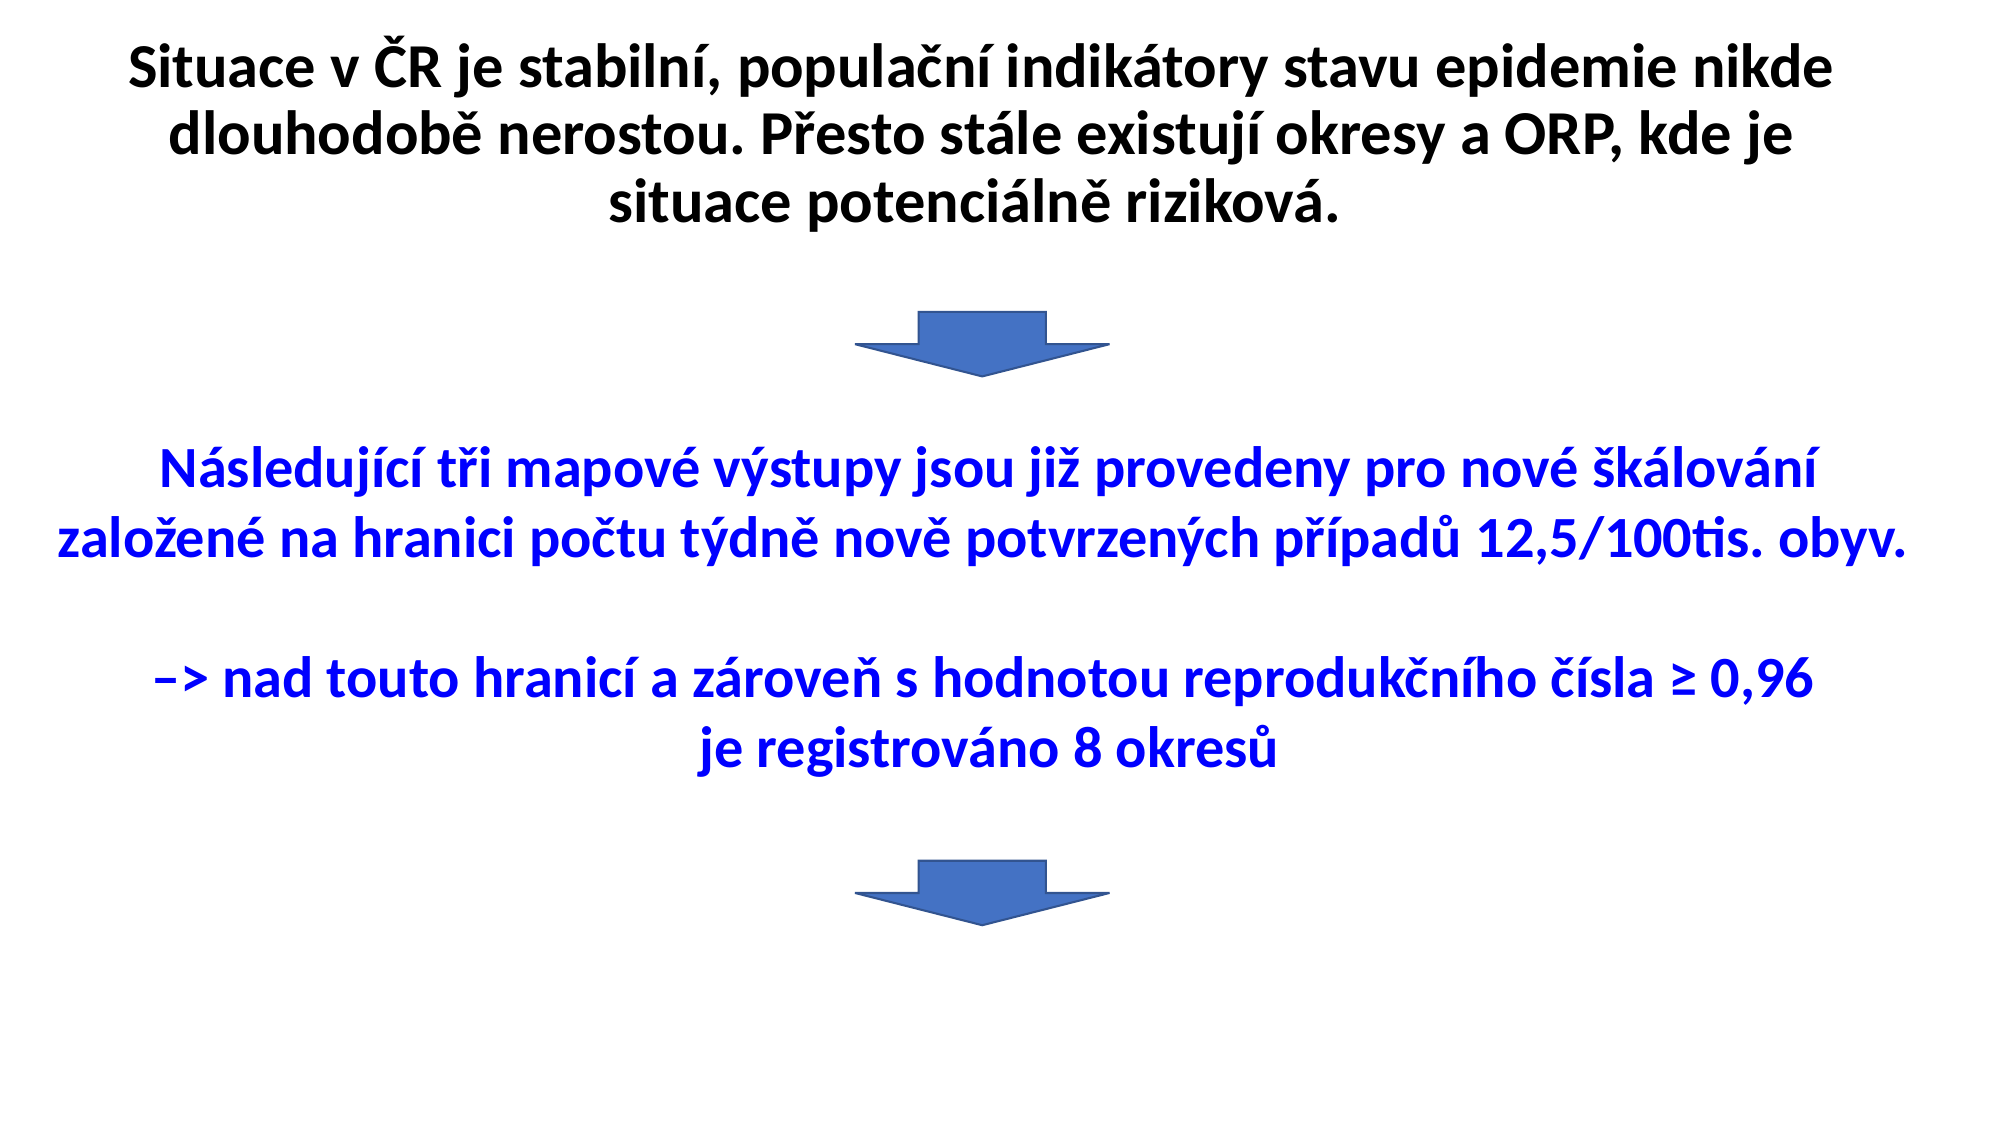

Situace v ČR je stabilní, populační indikátory stavu epidemie nikde dlouhodobě nerostou. Přesto stále existují okresy a ORP, kde je situace potenciálně riziková.

Následující tři mapové výstupy jsou již provedeny pro nové škálování založené na hranici počtu týdně nově potvrzených případů 12,5/100tis. obyv.

–> nad touto hranicí a zároveň s hodnotou reprodukčního čísla ≥ 0,96
je registrováno 8 okresů